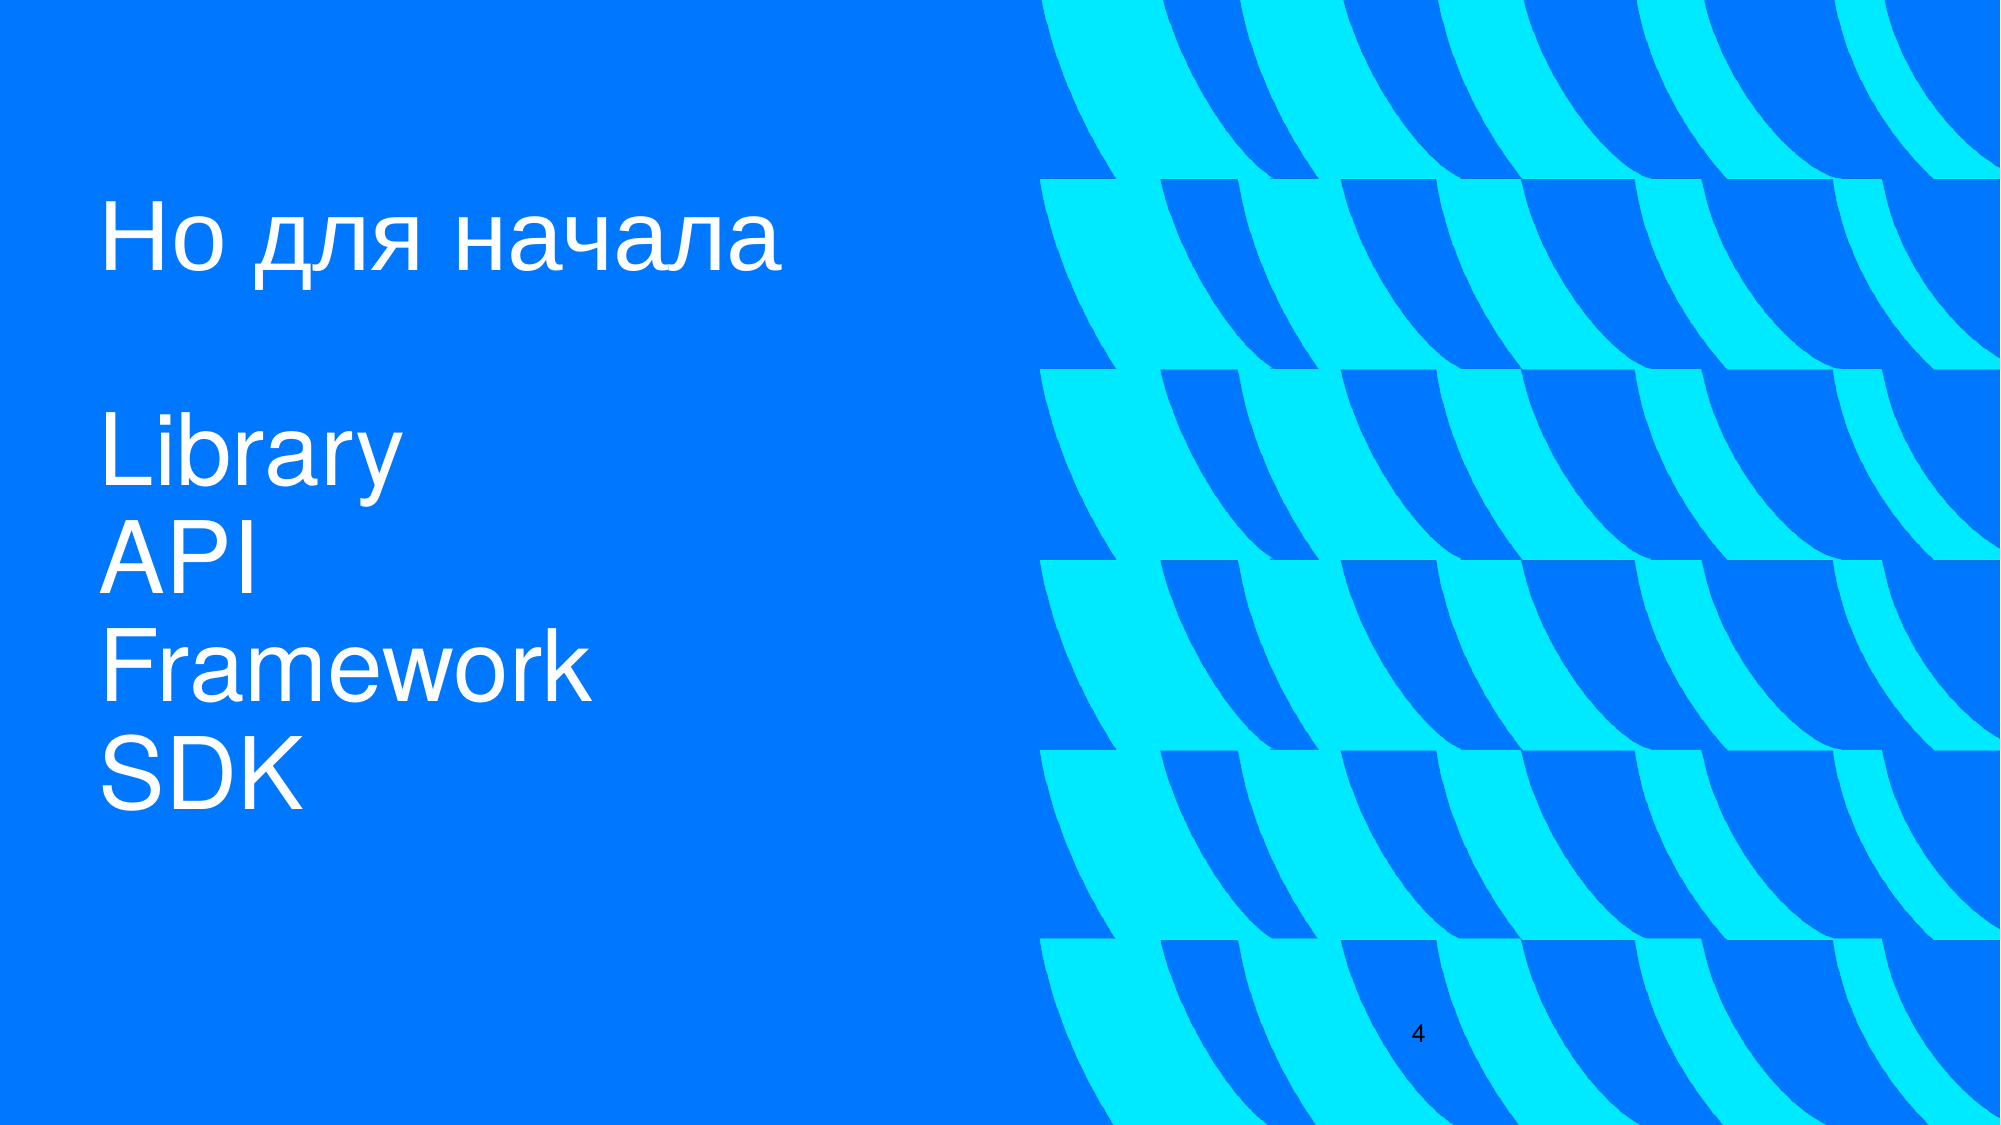

# Но для начала Library API Framework SDK
4